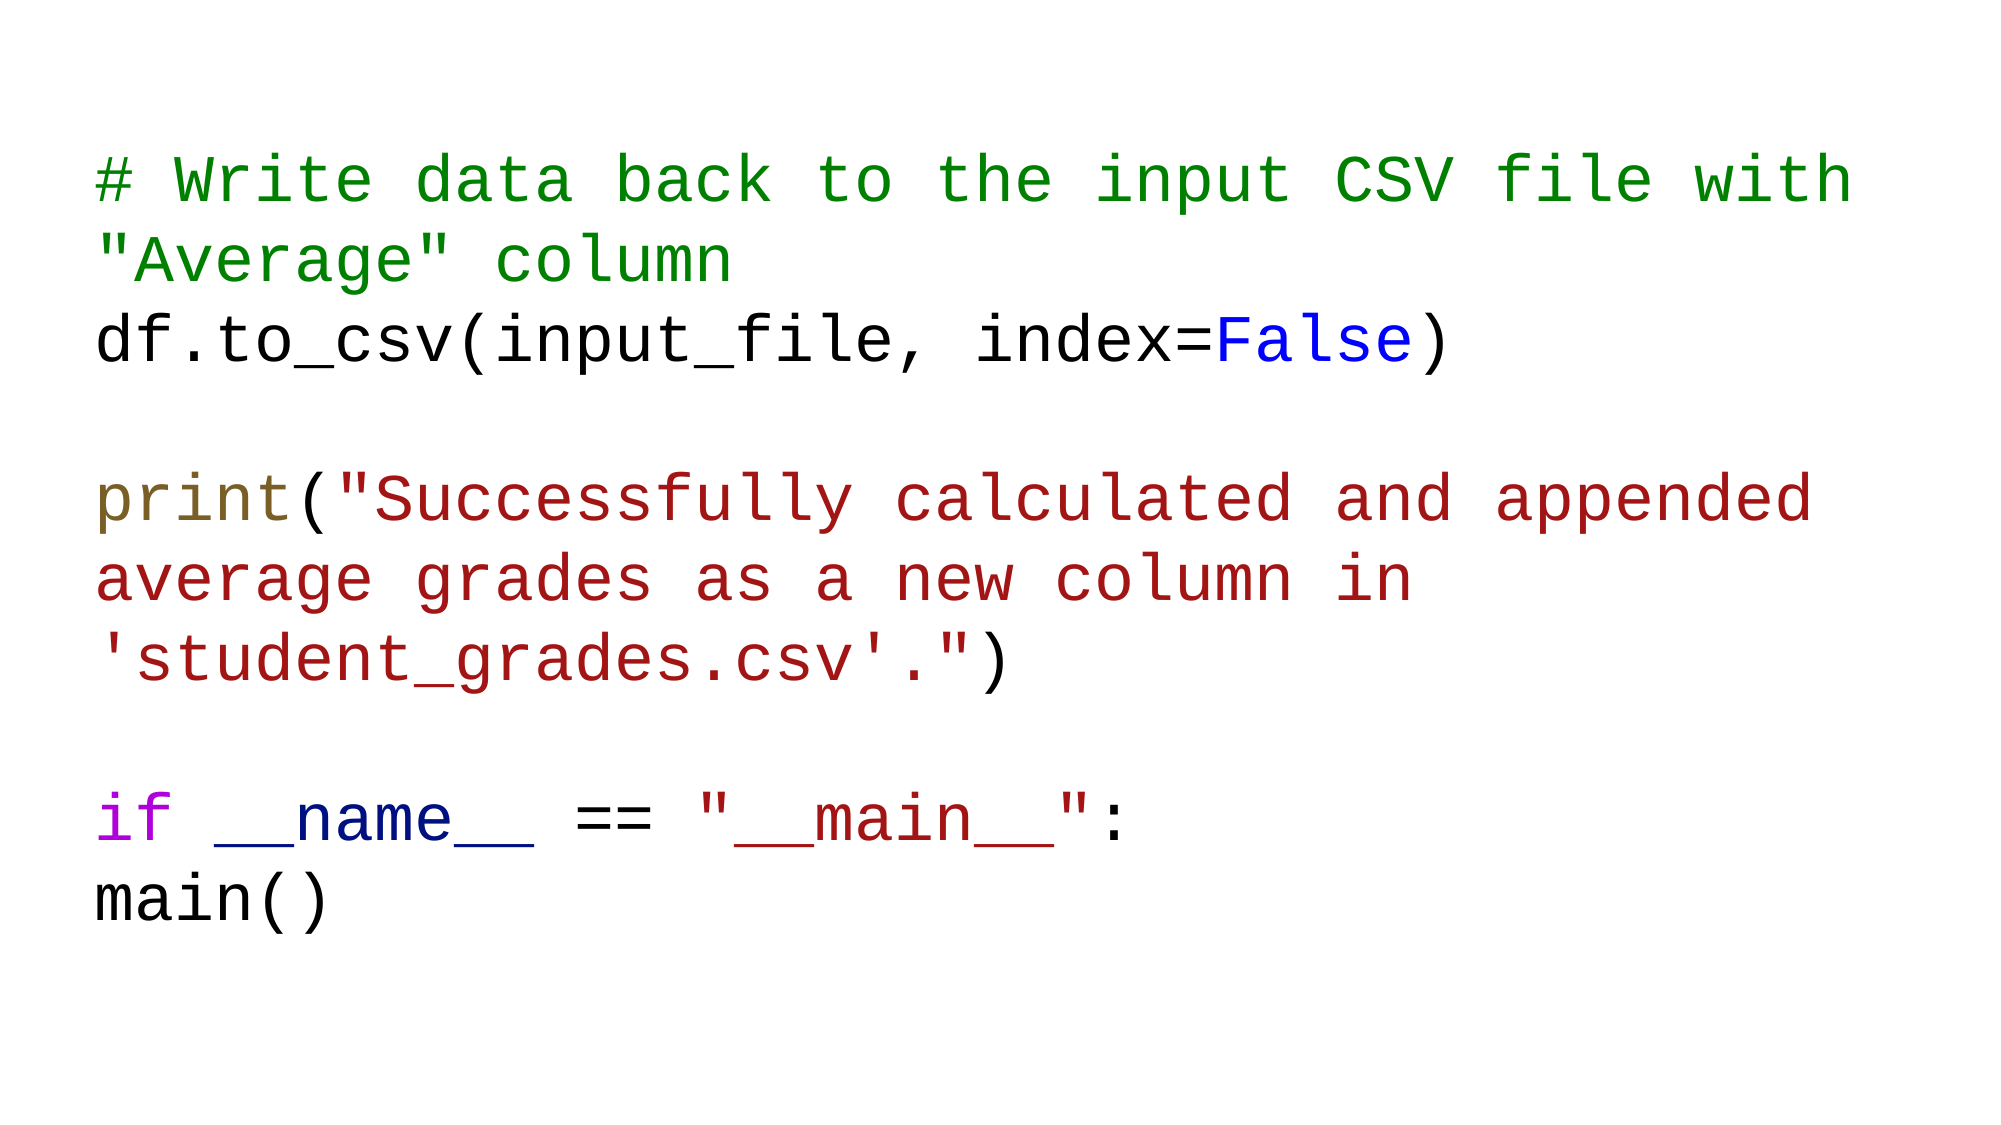

# Write data back to the input CSV file with "Average" column
df.to_csv(input_file, index=False)
print("Successfully calculated and appended average grades as a new column in 'student_grades.csv'.")
if __name__ == "__main__":
main()